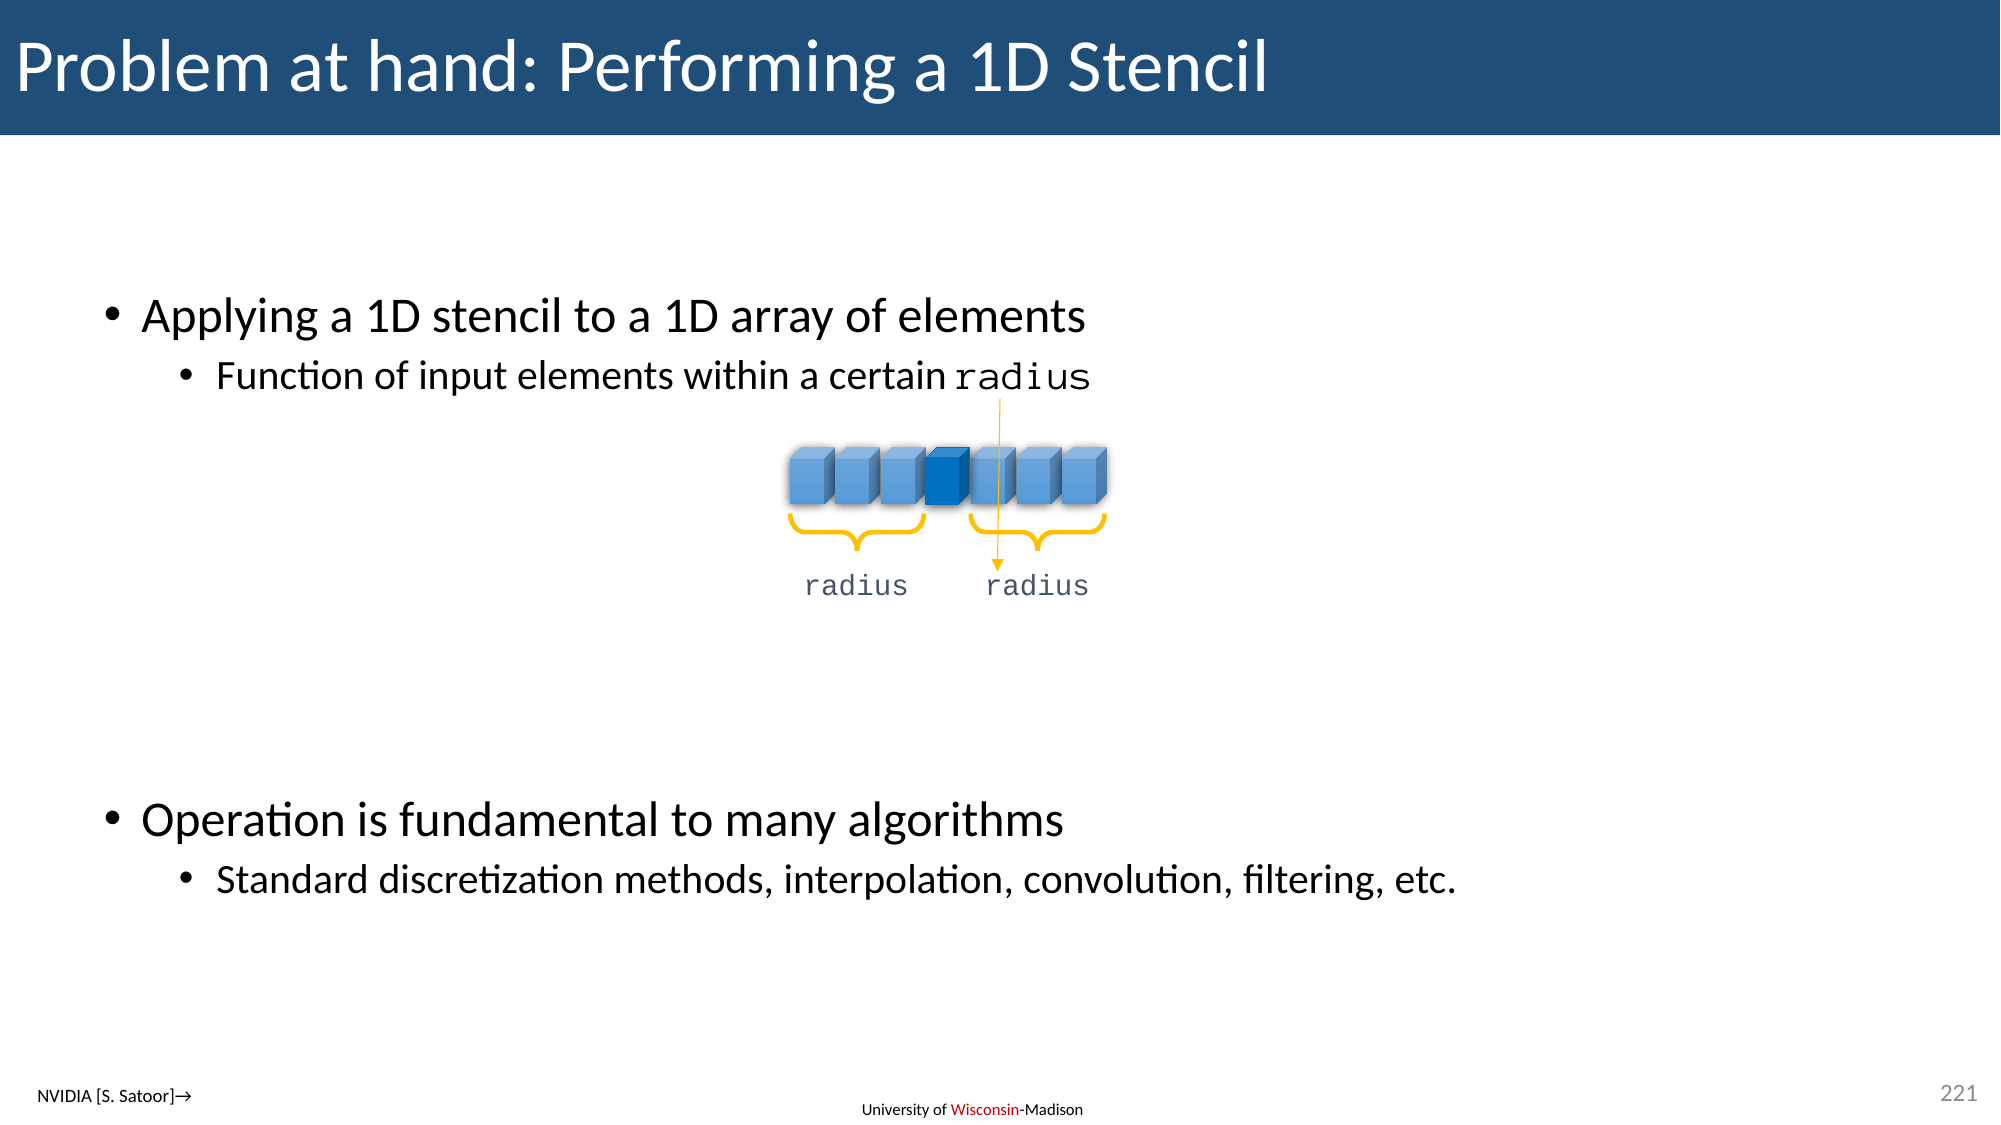

# Problem at hand: Performing a 1D Stencil
Applying a 1D stencil to a 1D array of elements
Function of input elements within a certain radius

Operation is fundamental to many algorithms
Standard discretization methods, interpolation, convolution, filtering, etc.

radius
radius
221
NVIDIA [S. Satoor]→